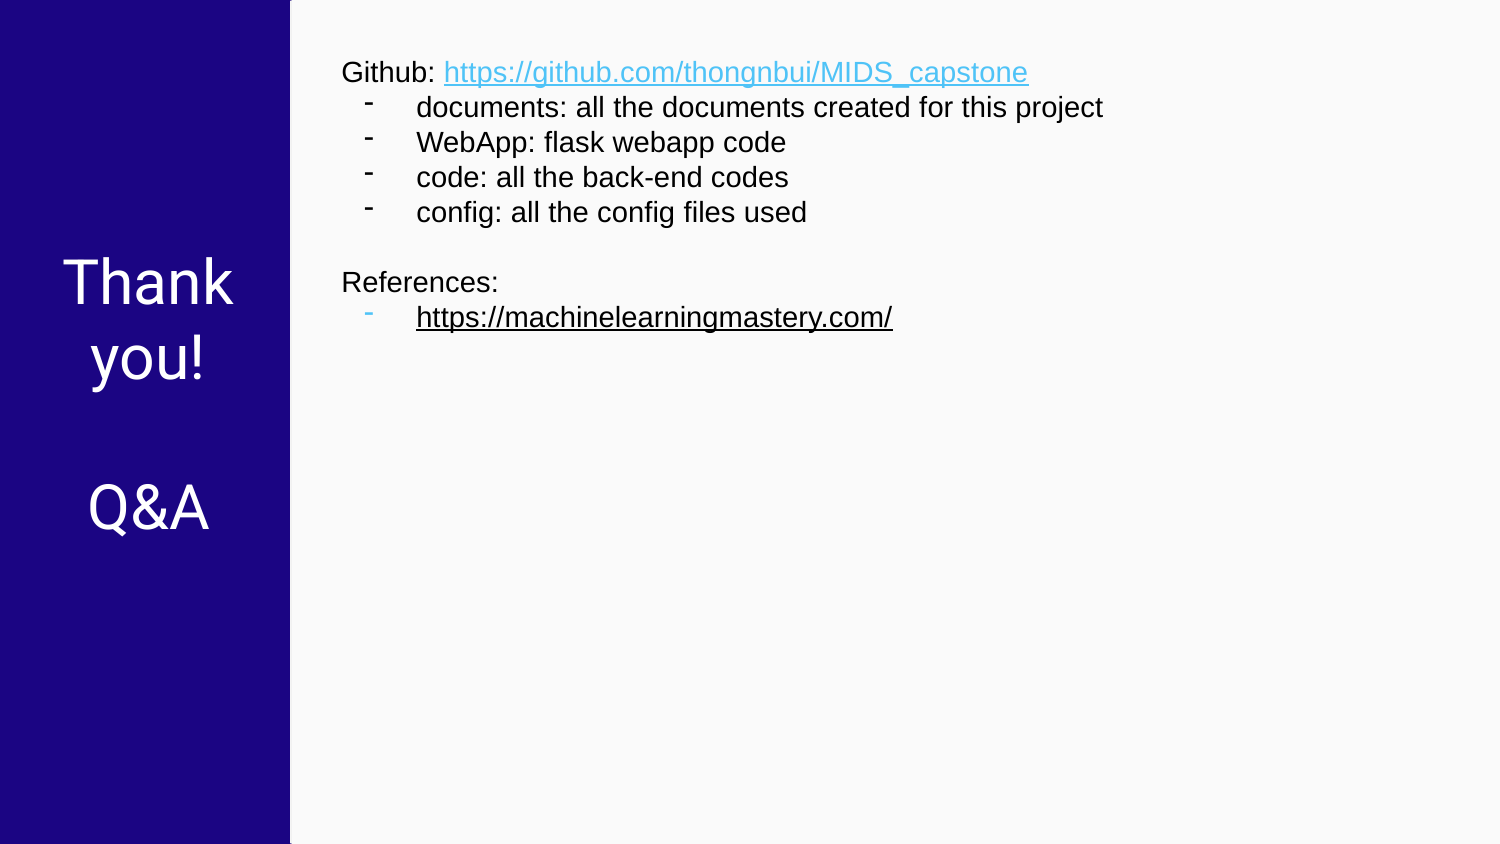

Github: https://github.com/thongnbui/MIDS_capstone
documents: all the documents created for this project
WebApp: flask webapp code
code: all the back-end codes
config: all the config files used

References:
https://machinelearningmastery.com/
# Thank you!

Q&A